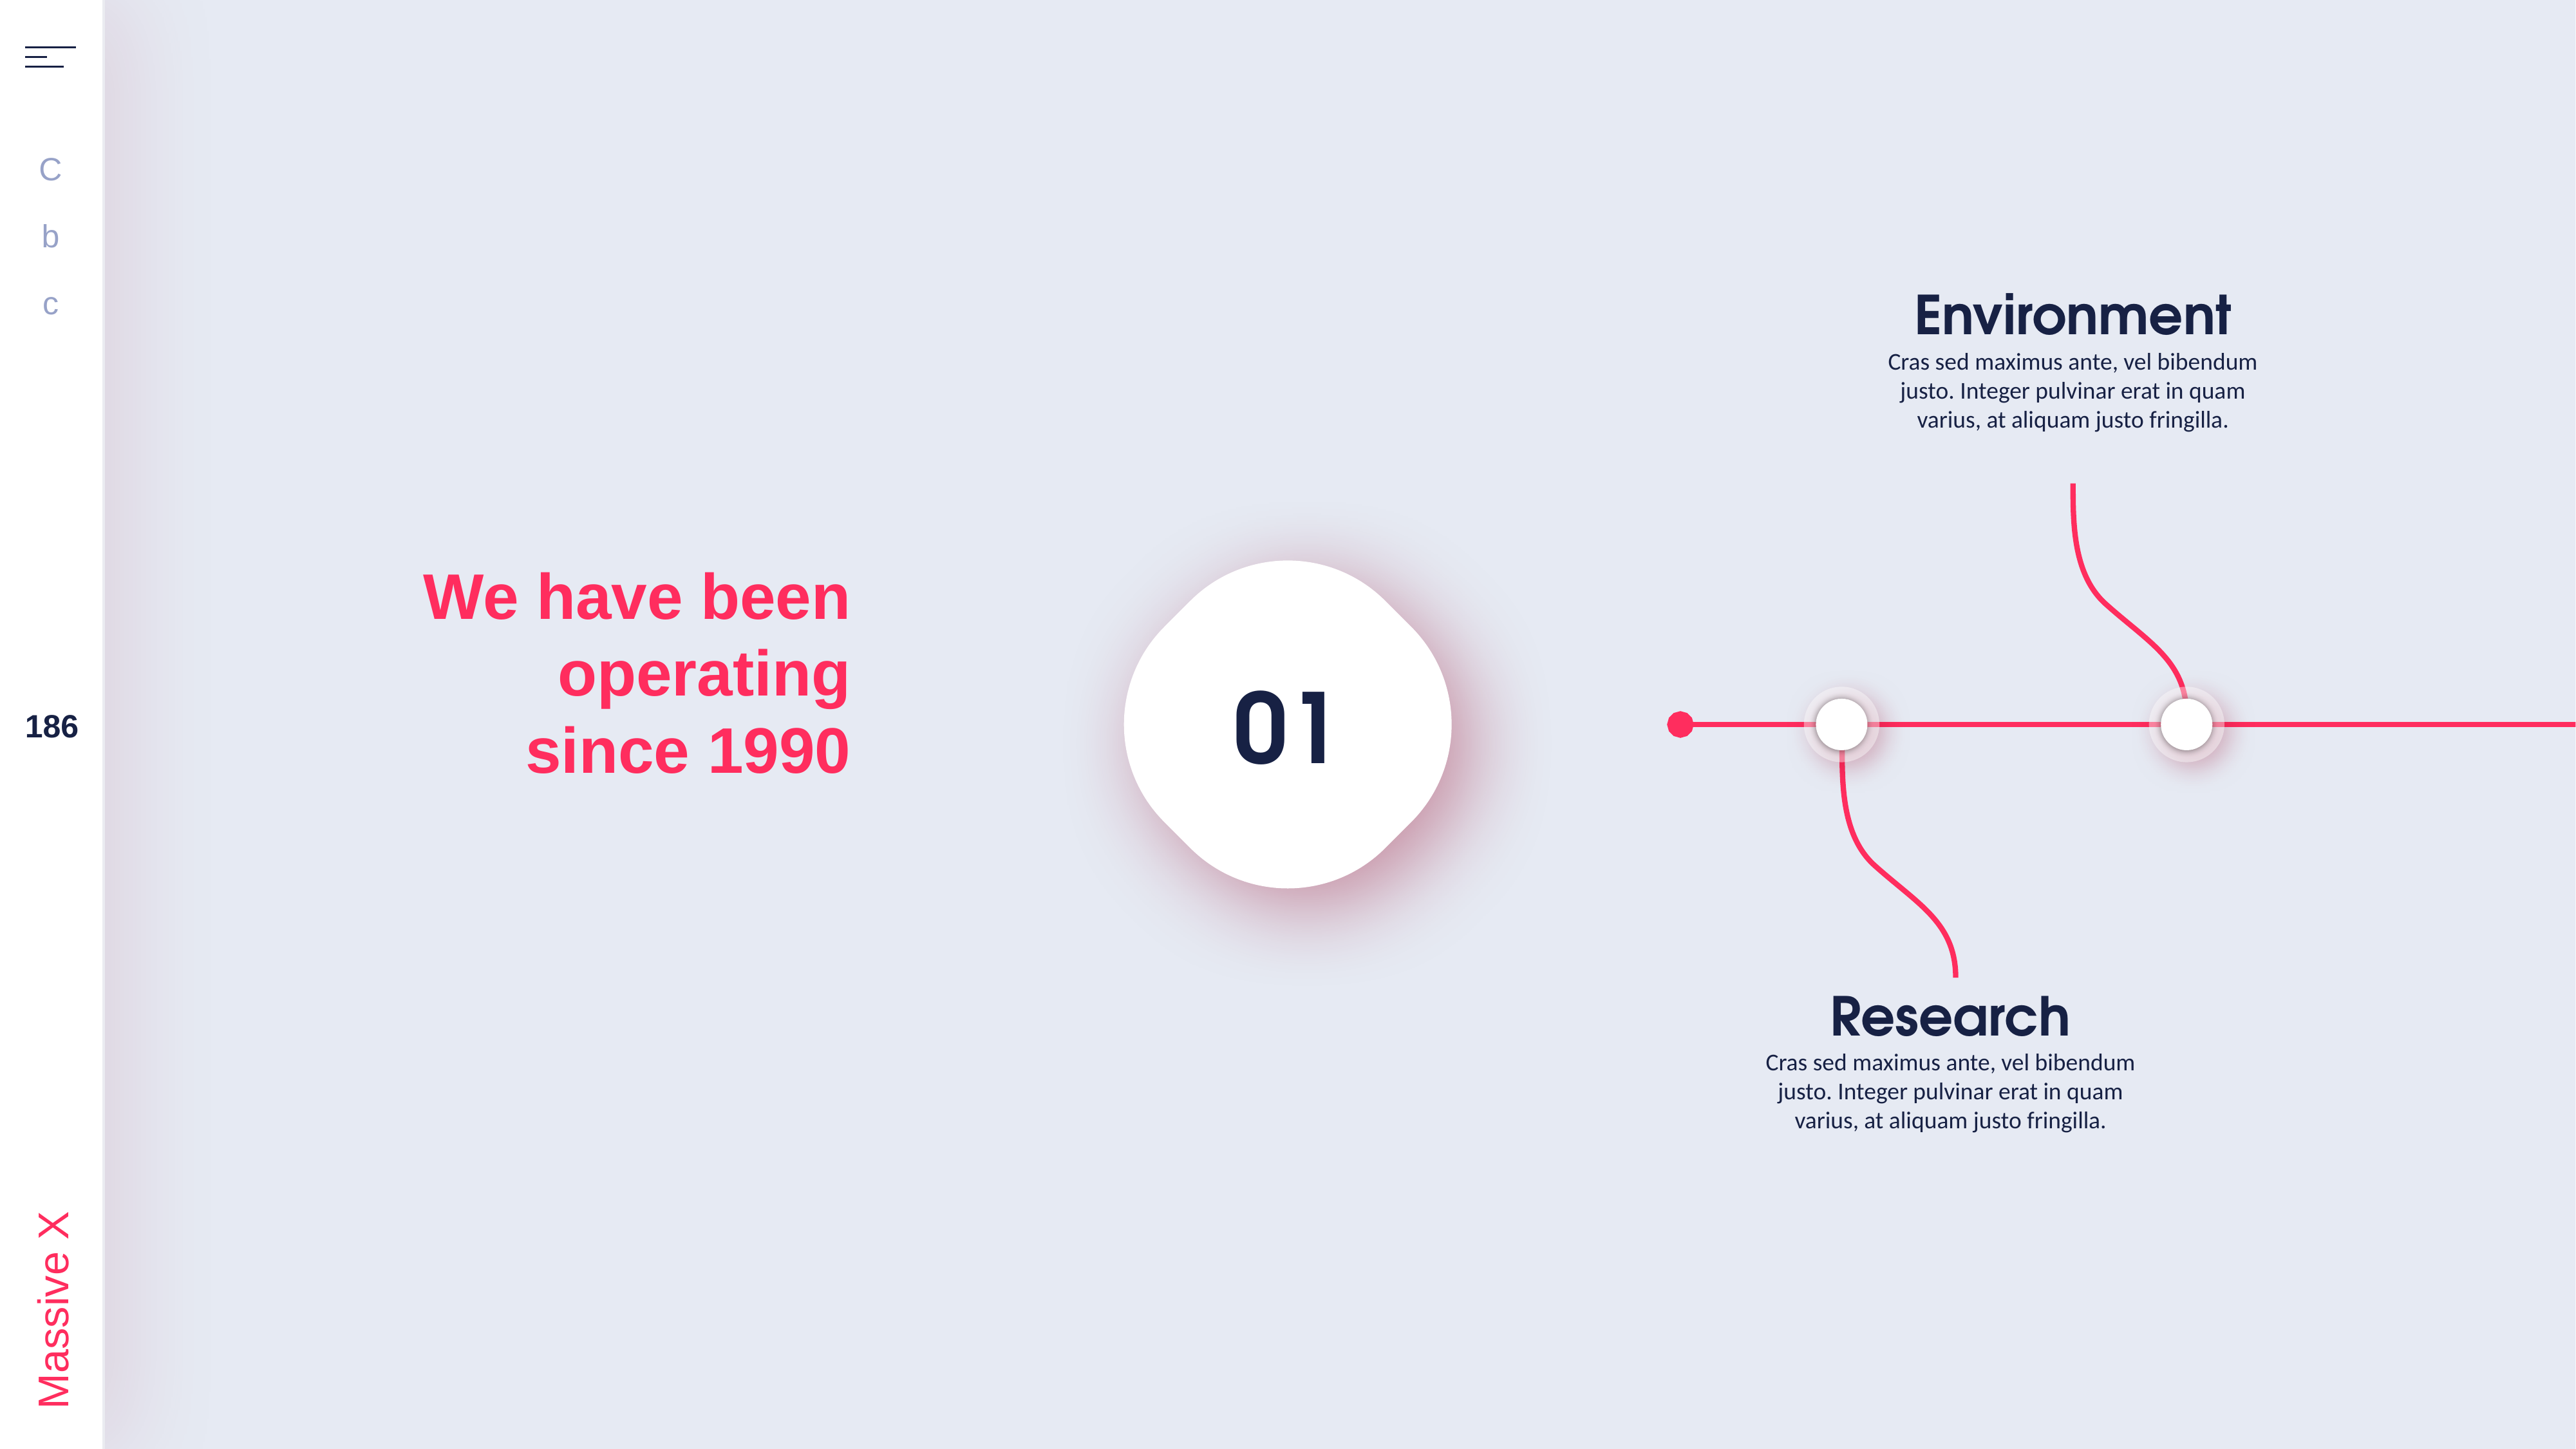

Environment
Cras sed maximus ante, vel bibendum justo. Integer pulvinar erat in quam varius, at aliquam justo fringilla.

We have been operating since 1990
01

Research
Cras sed maximus ante, vel bibendum justo. Integer pulvinar erat in quam varius, at aliquam justo fringilla.